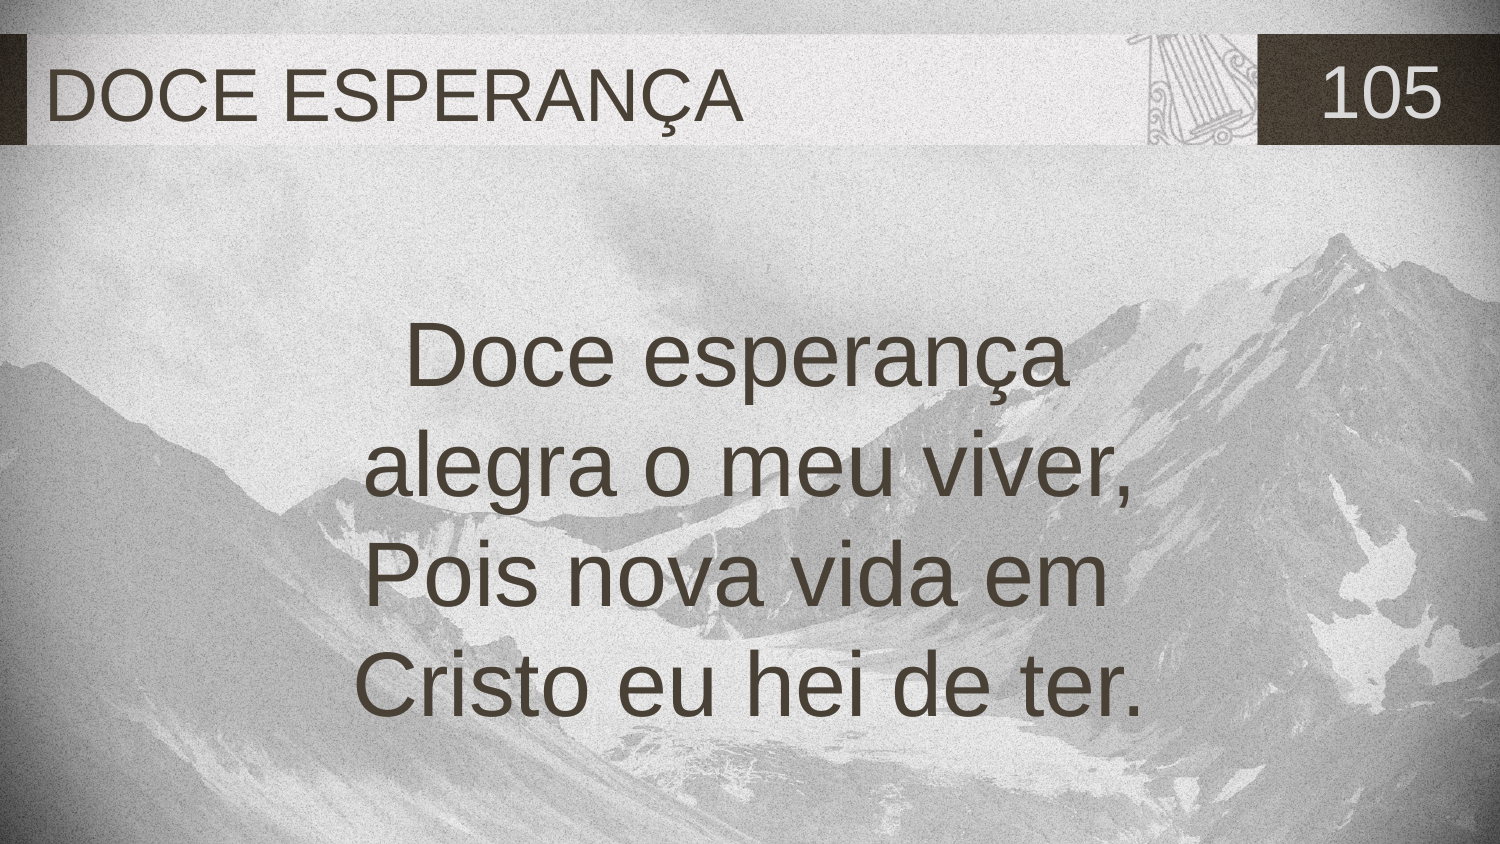

# DOCE ESPERANÇA
105
Doce esperança
alegra o meu viver,
Pois nova vida em
Cristo eu hei de ter.